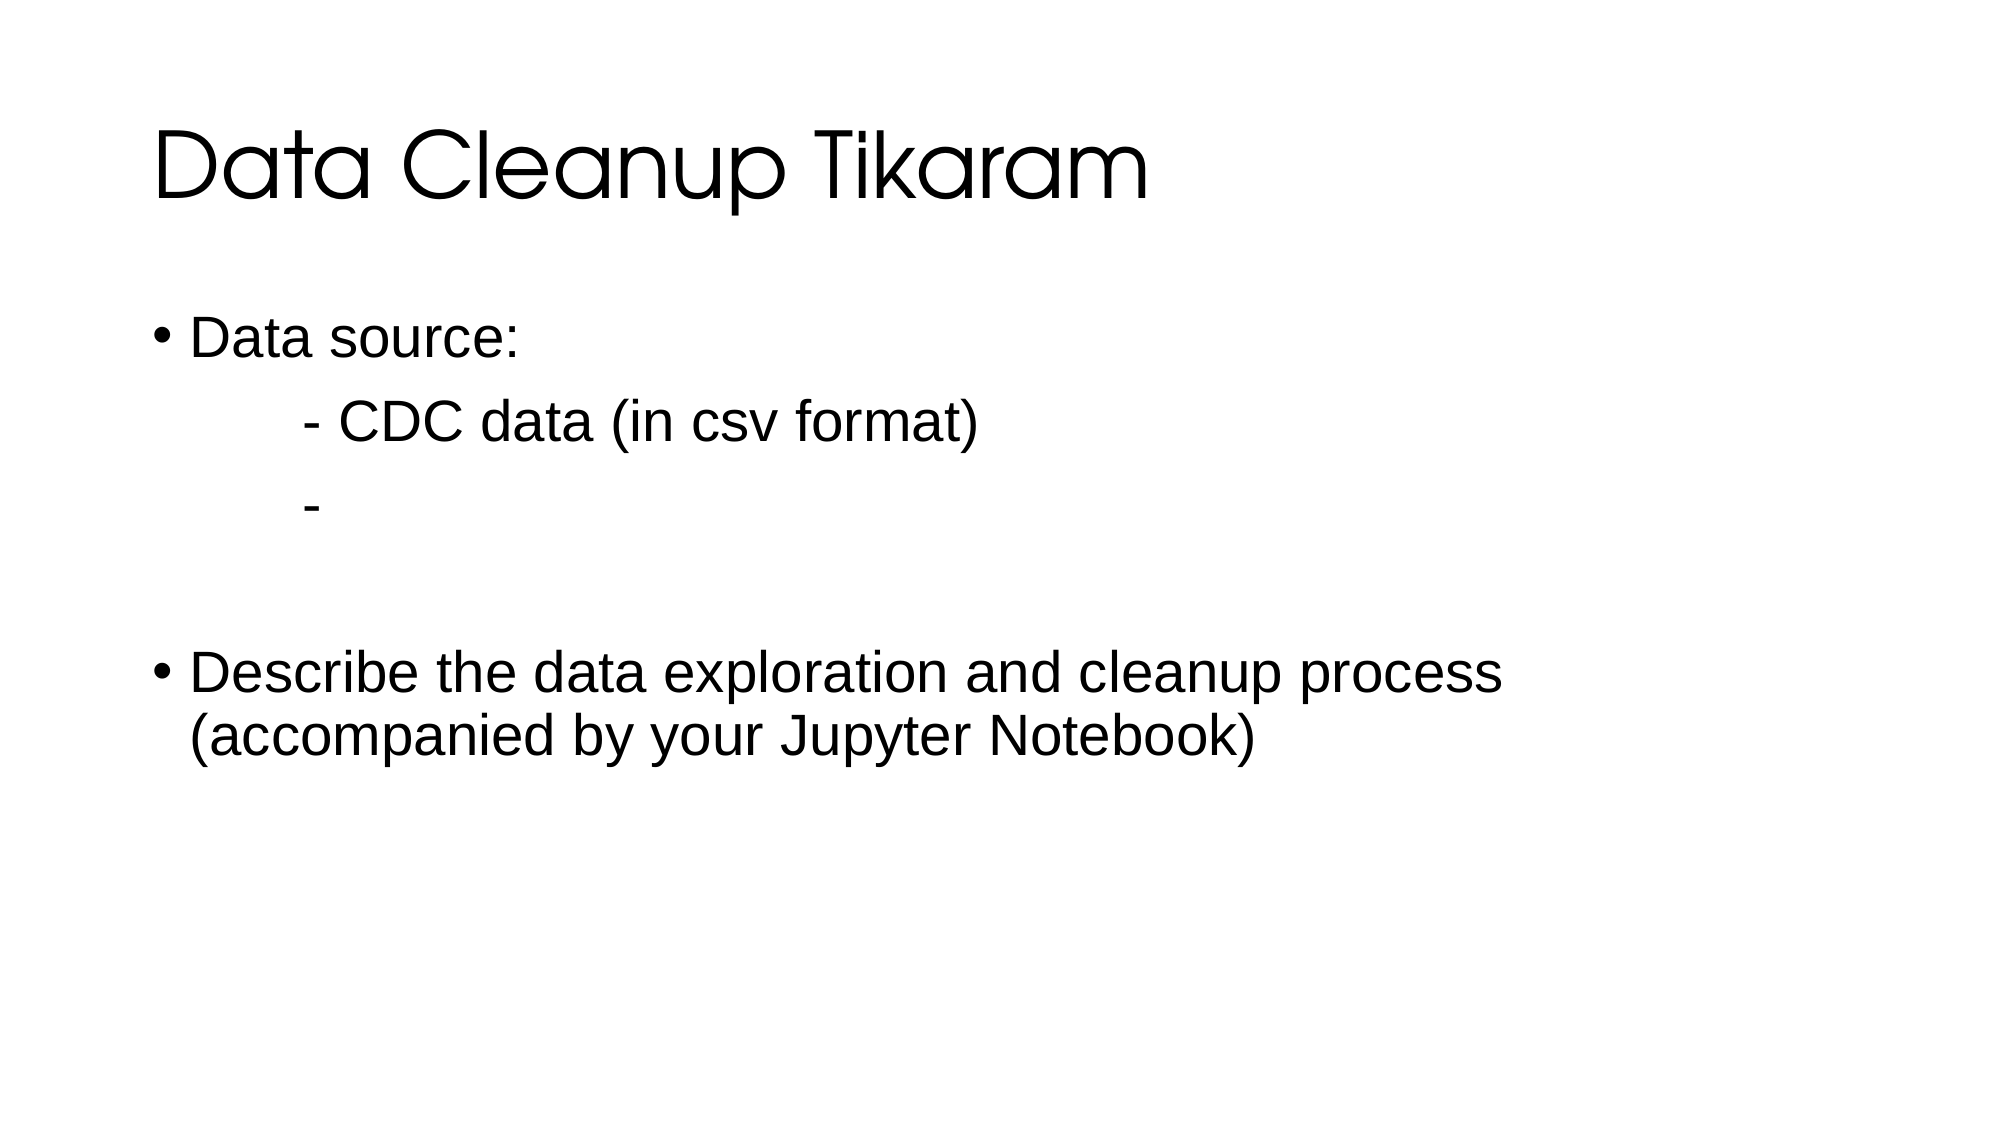

# Data Cleanup Tikaram
Data source:
	- CDC data (in csv format)
	-

Describe the data exploration and cleanup process (accompanied by your Jupyter Notebook)